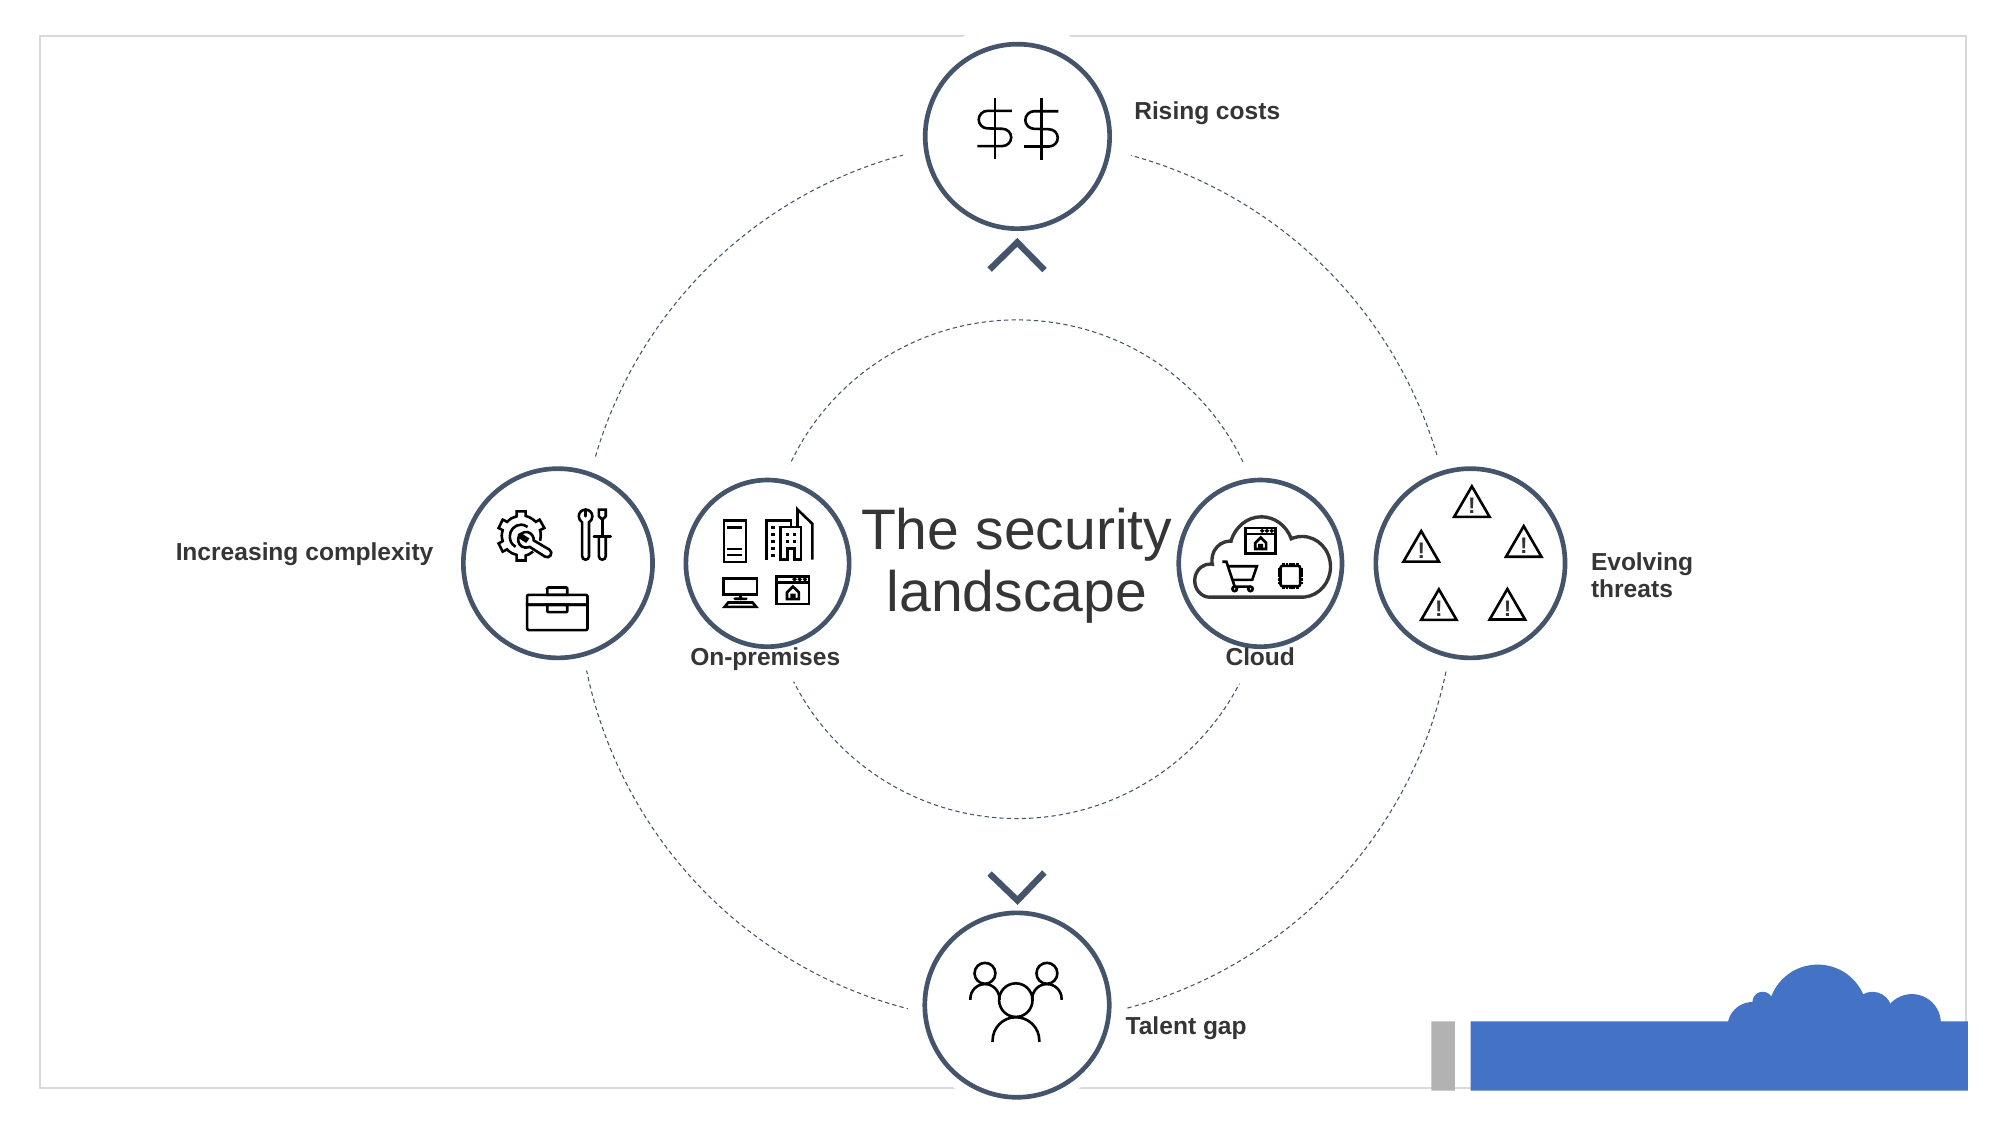

Rising costs

1

!

!
!

!
!
The security landscape

Increasing complexity
Evolving threats
Cloud
On-premises

Talent gap